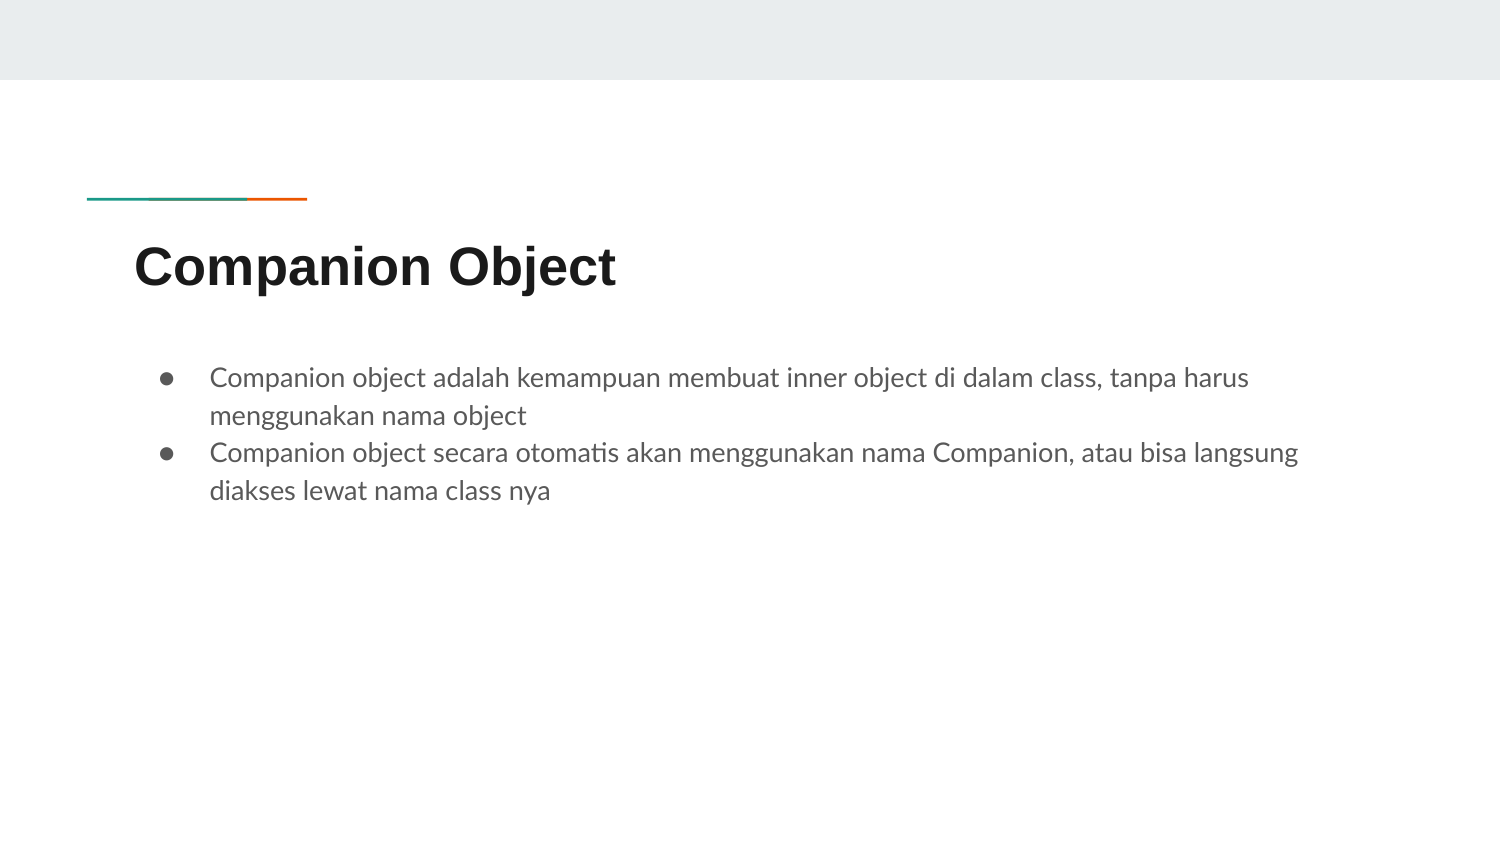

# Companion Object
Companion object adalah kemampuan membuat inner object di dalam class, tanpa harus menggunakan nama object
Companion object secara otomatis akan menggunakan nama Companion, atau bisa langsung diakses lewat nama class nya